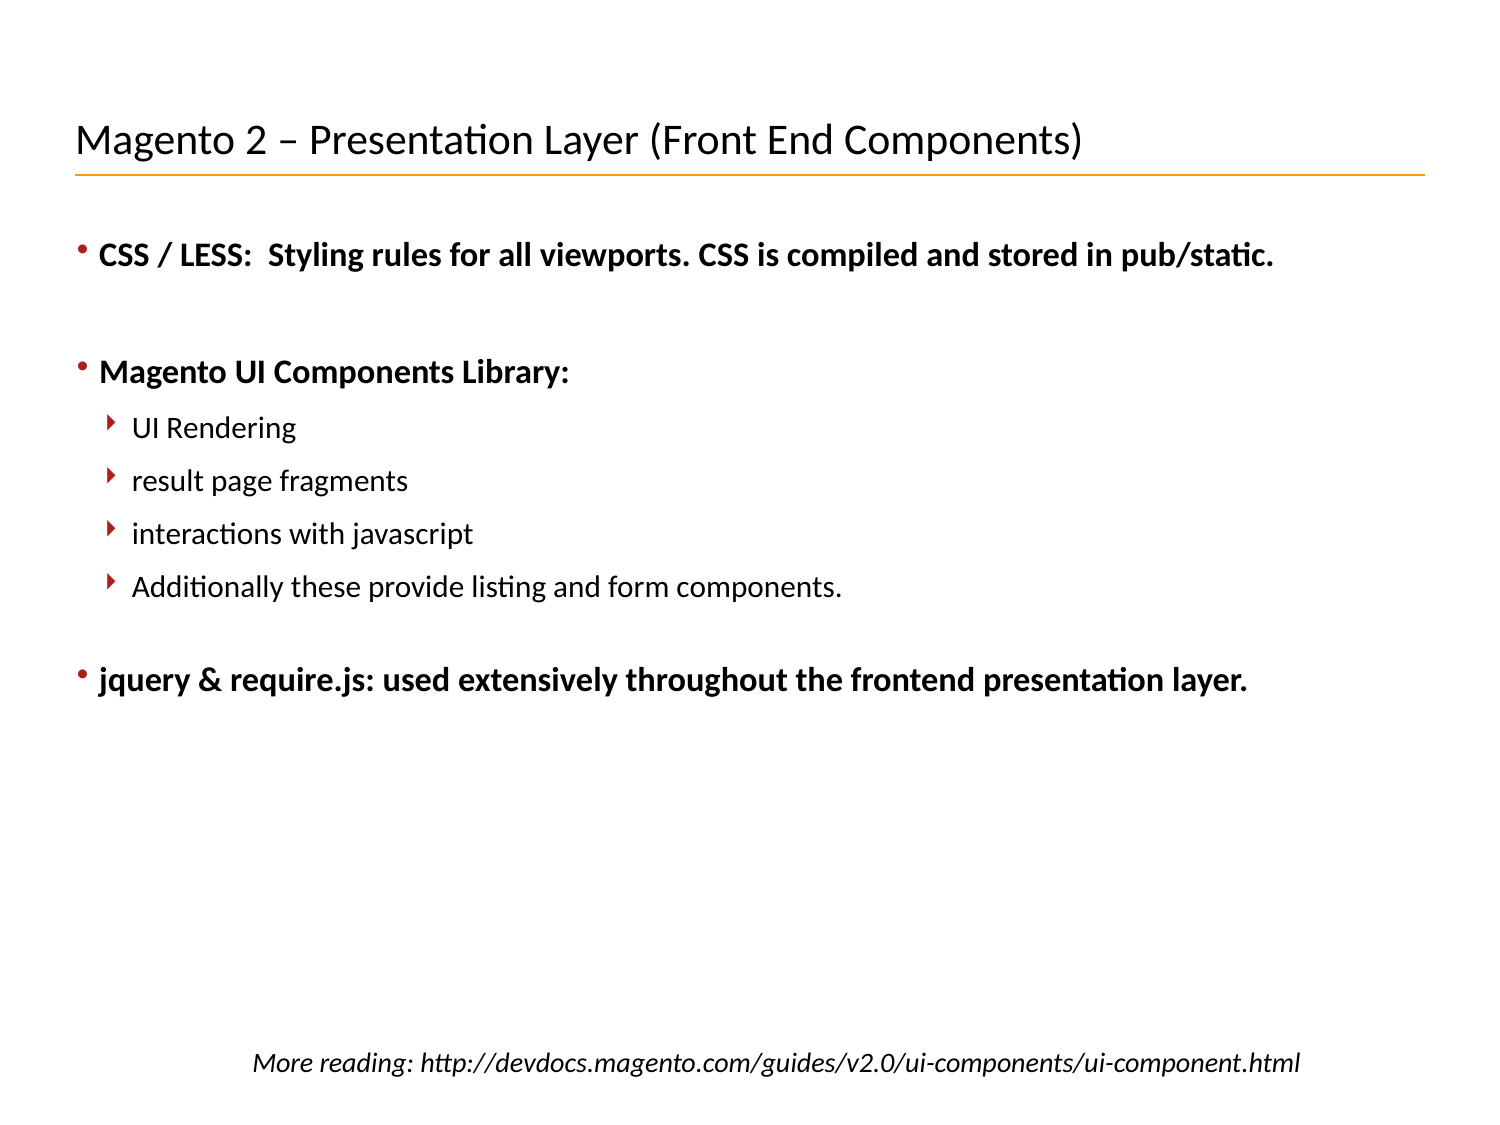

# Magento 2 – Presentation Layer (Front End Components)
CSS / LESS:  Styling rules for all viewports. CSS is compiled and stored in pub/static.

Magento UI Components Library:
UI Rendering
result page fragments
interactions with javascript
Additionally these provide listing and form components.
jquery & require.js: used extensively throughout the frontend presentation layer.
More reading: http://devdocs.magento.com/guides/v2.0/ui-components/ui-component.html